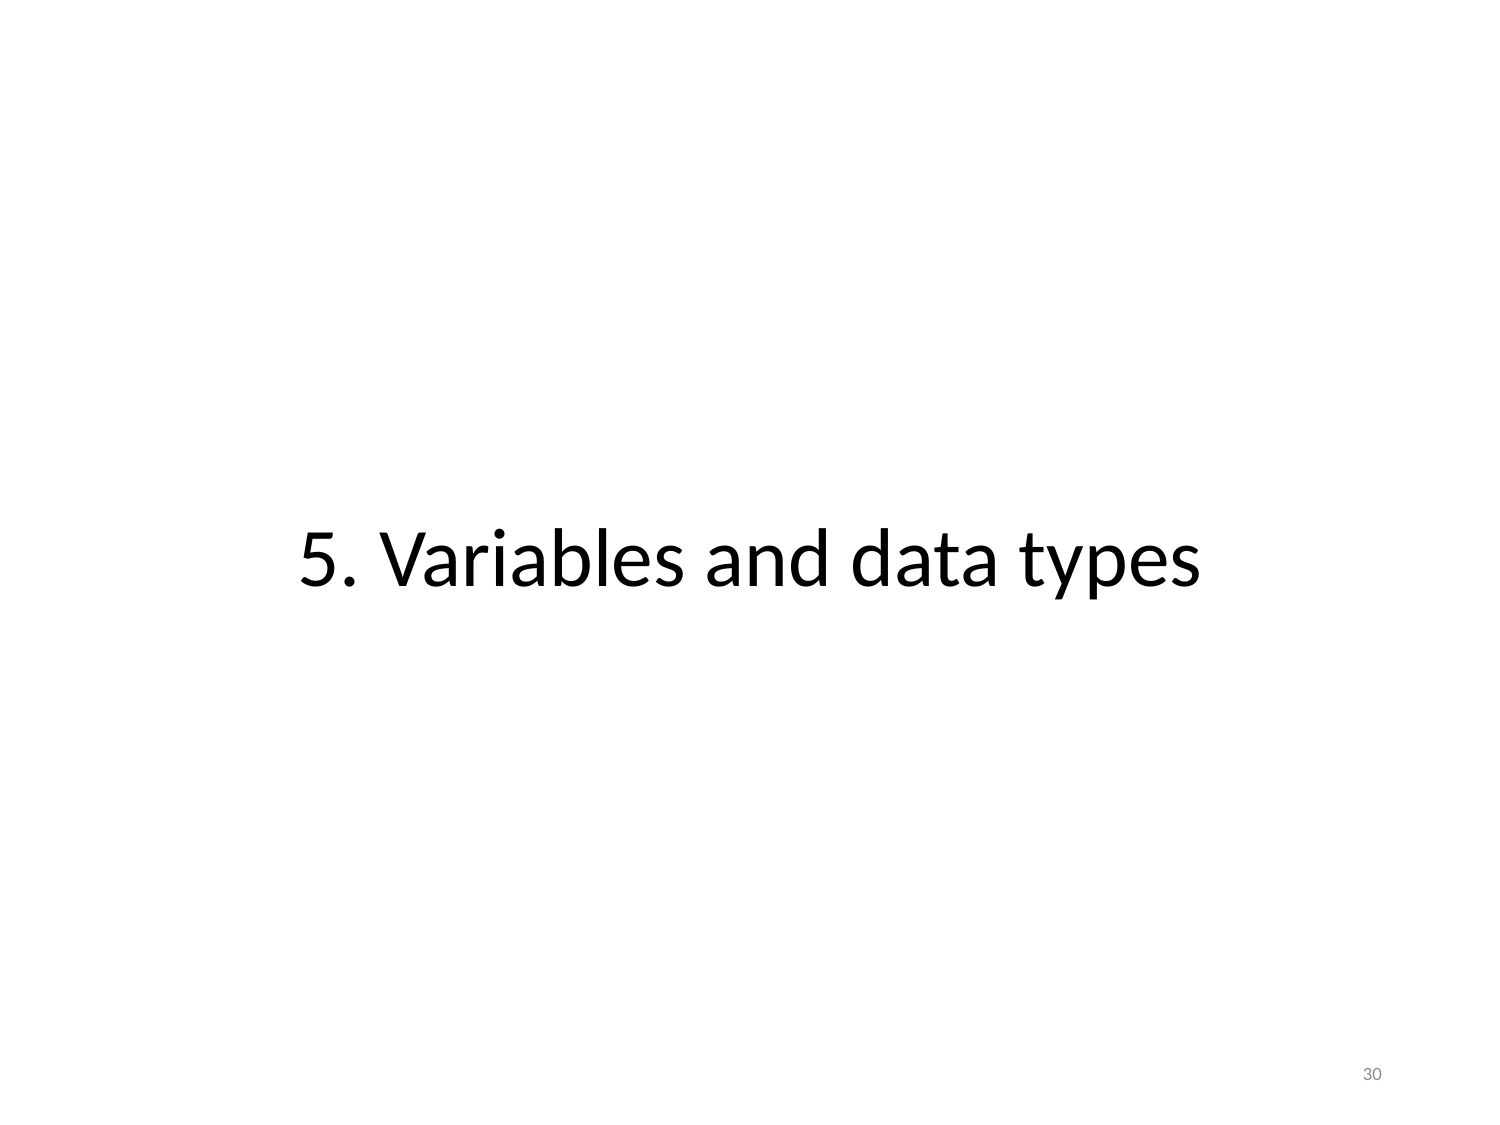

# 5. Variables and data types
30